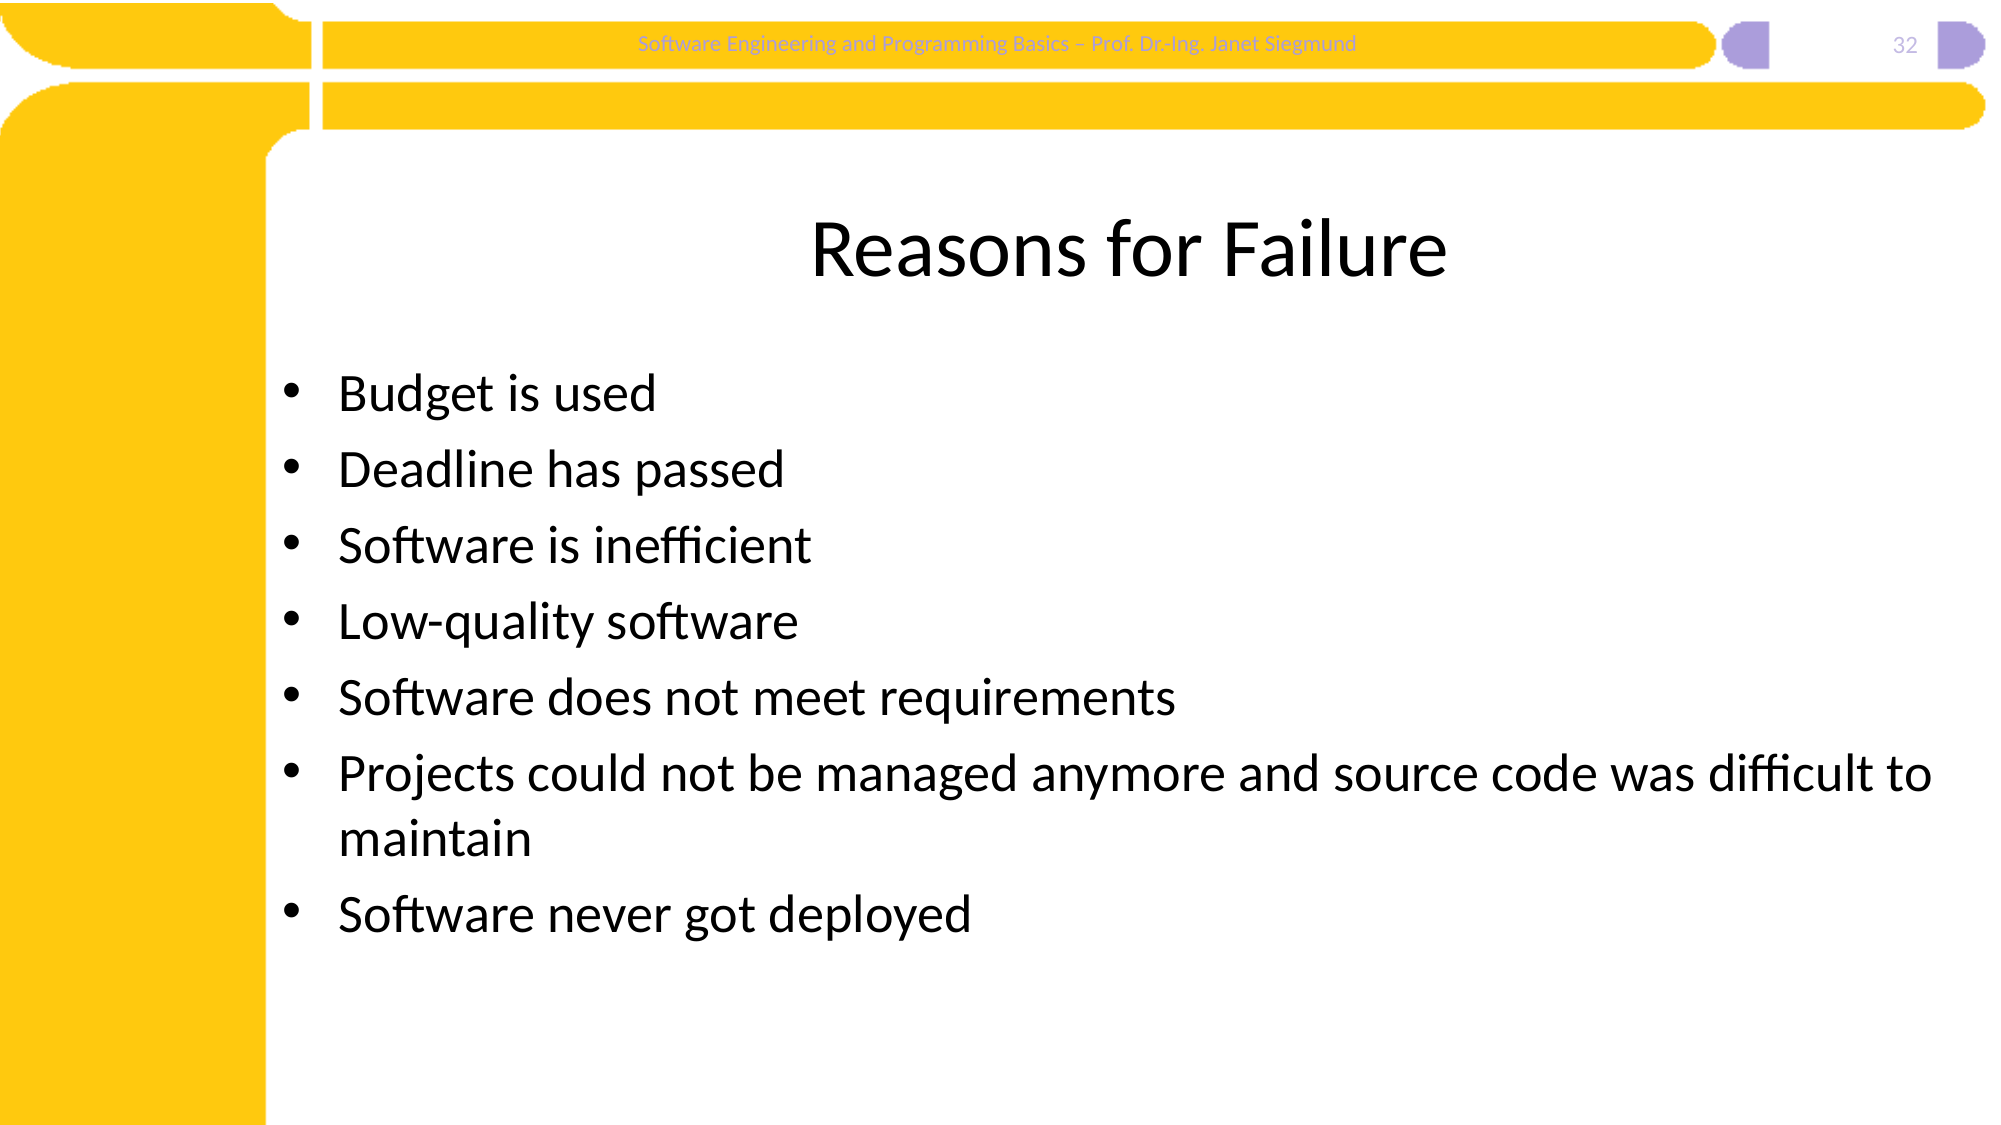

32
# Reasons for Failure
Budget is used
Deadline has passed
Software is inefficient
Low-quality software
Software does not meet requirements
Projects could not be managed anymore and source code was difficult to maintain
Software never got deployed